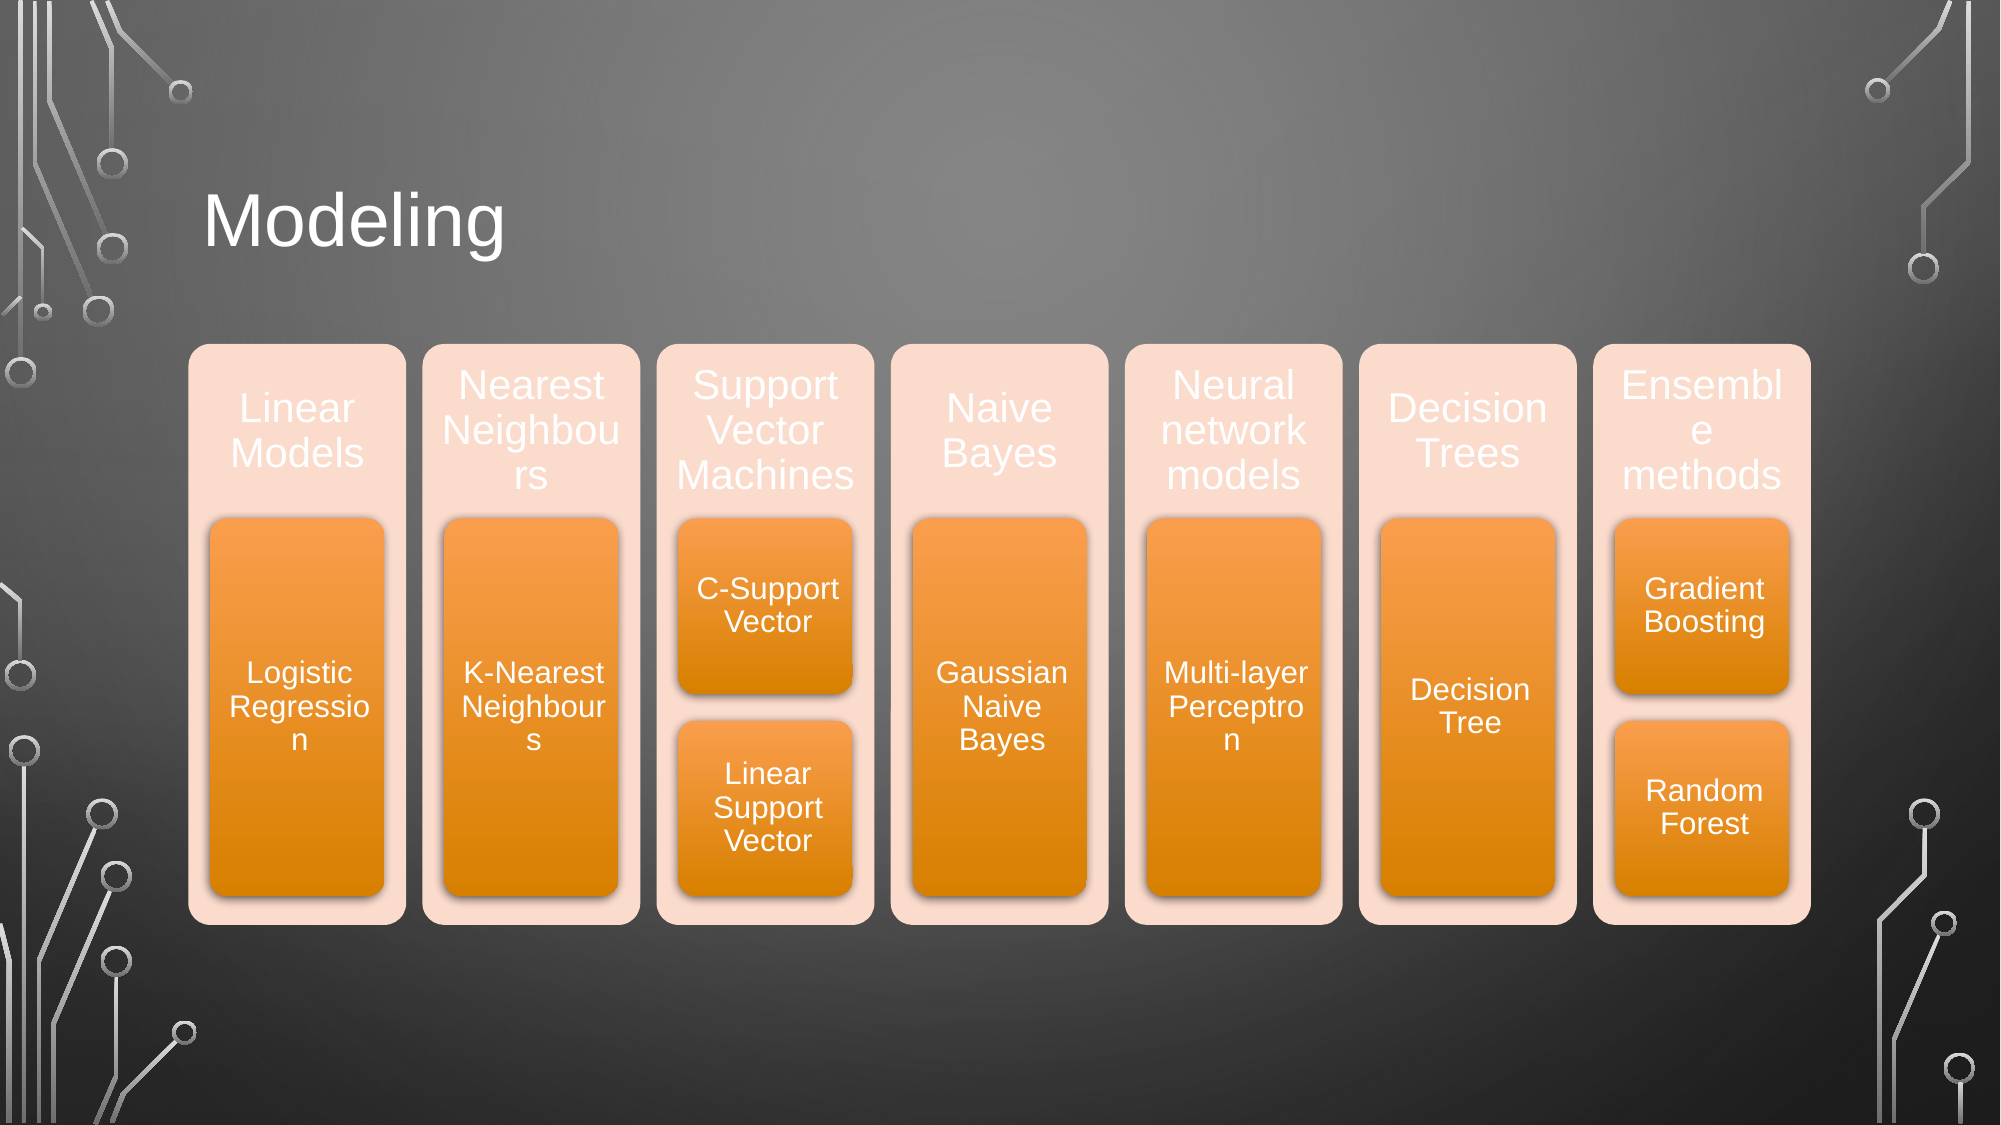

# Modeling
Linear Models
Logistic Regression
Nearest Neighbours
K-Nearest Neighbours
Support Vector Machines
C-Support Vector
Linear Support Vector
Naive Bayes
Gaussian Naive Bayes
Neural network models
Multi-layer Perceptron
Decision Trees
Decision Tree
Ensemble methods
Gradient Boosting
Random Forest